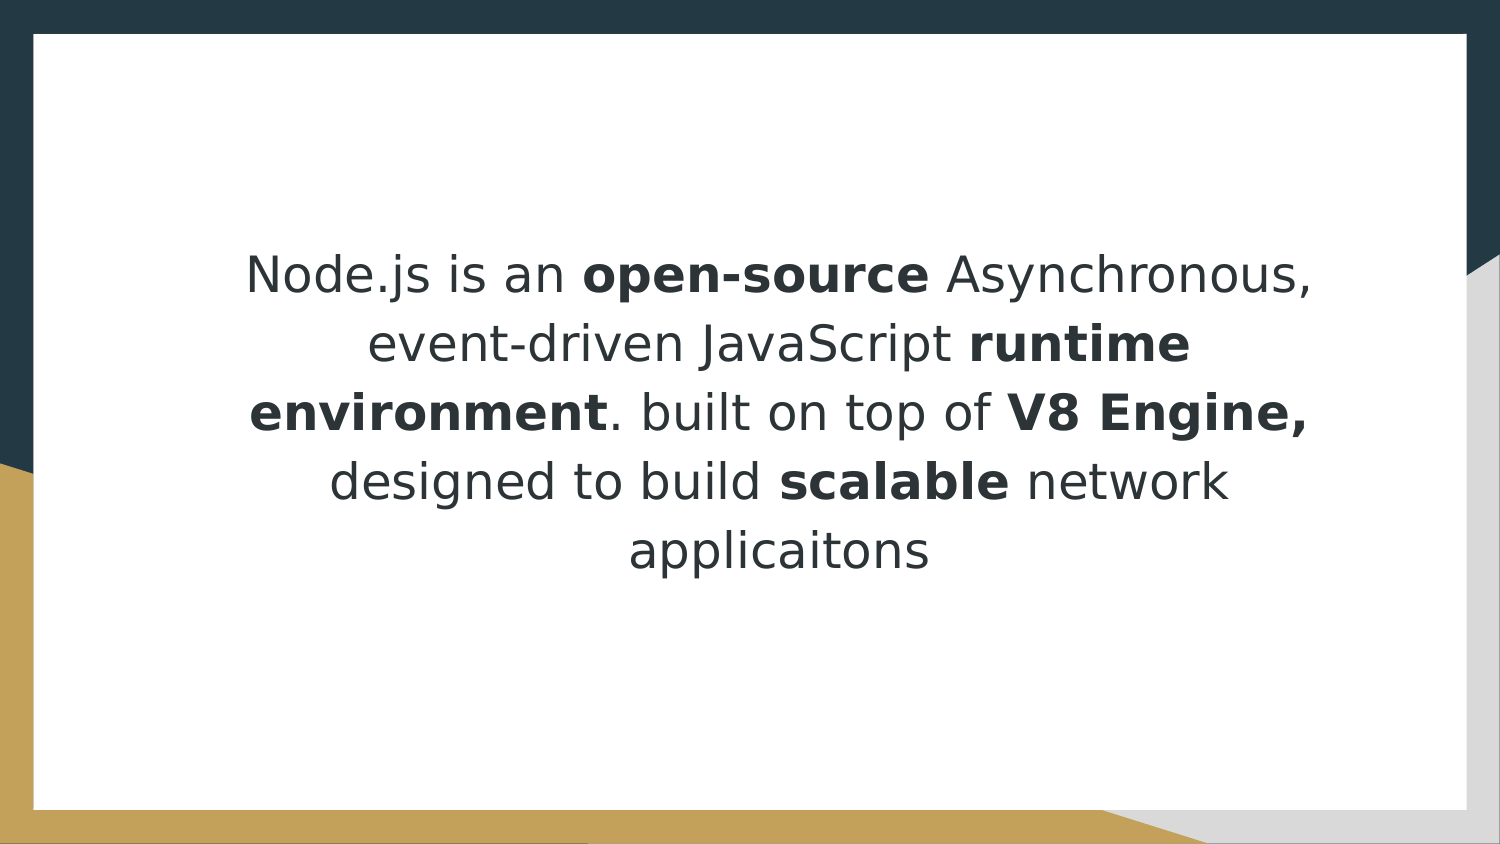

Node.js is an open-source Asynchronous, event-driven JavaScript runtime environment. built on top of V8 Engine, designed to build scalable network applicaitons